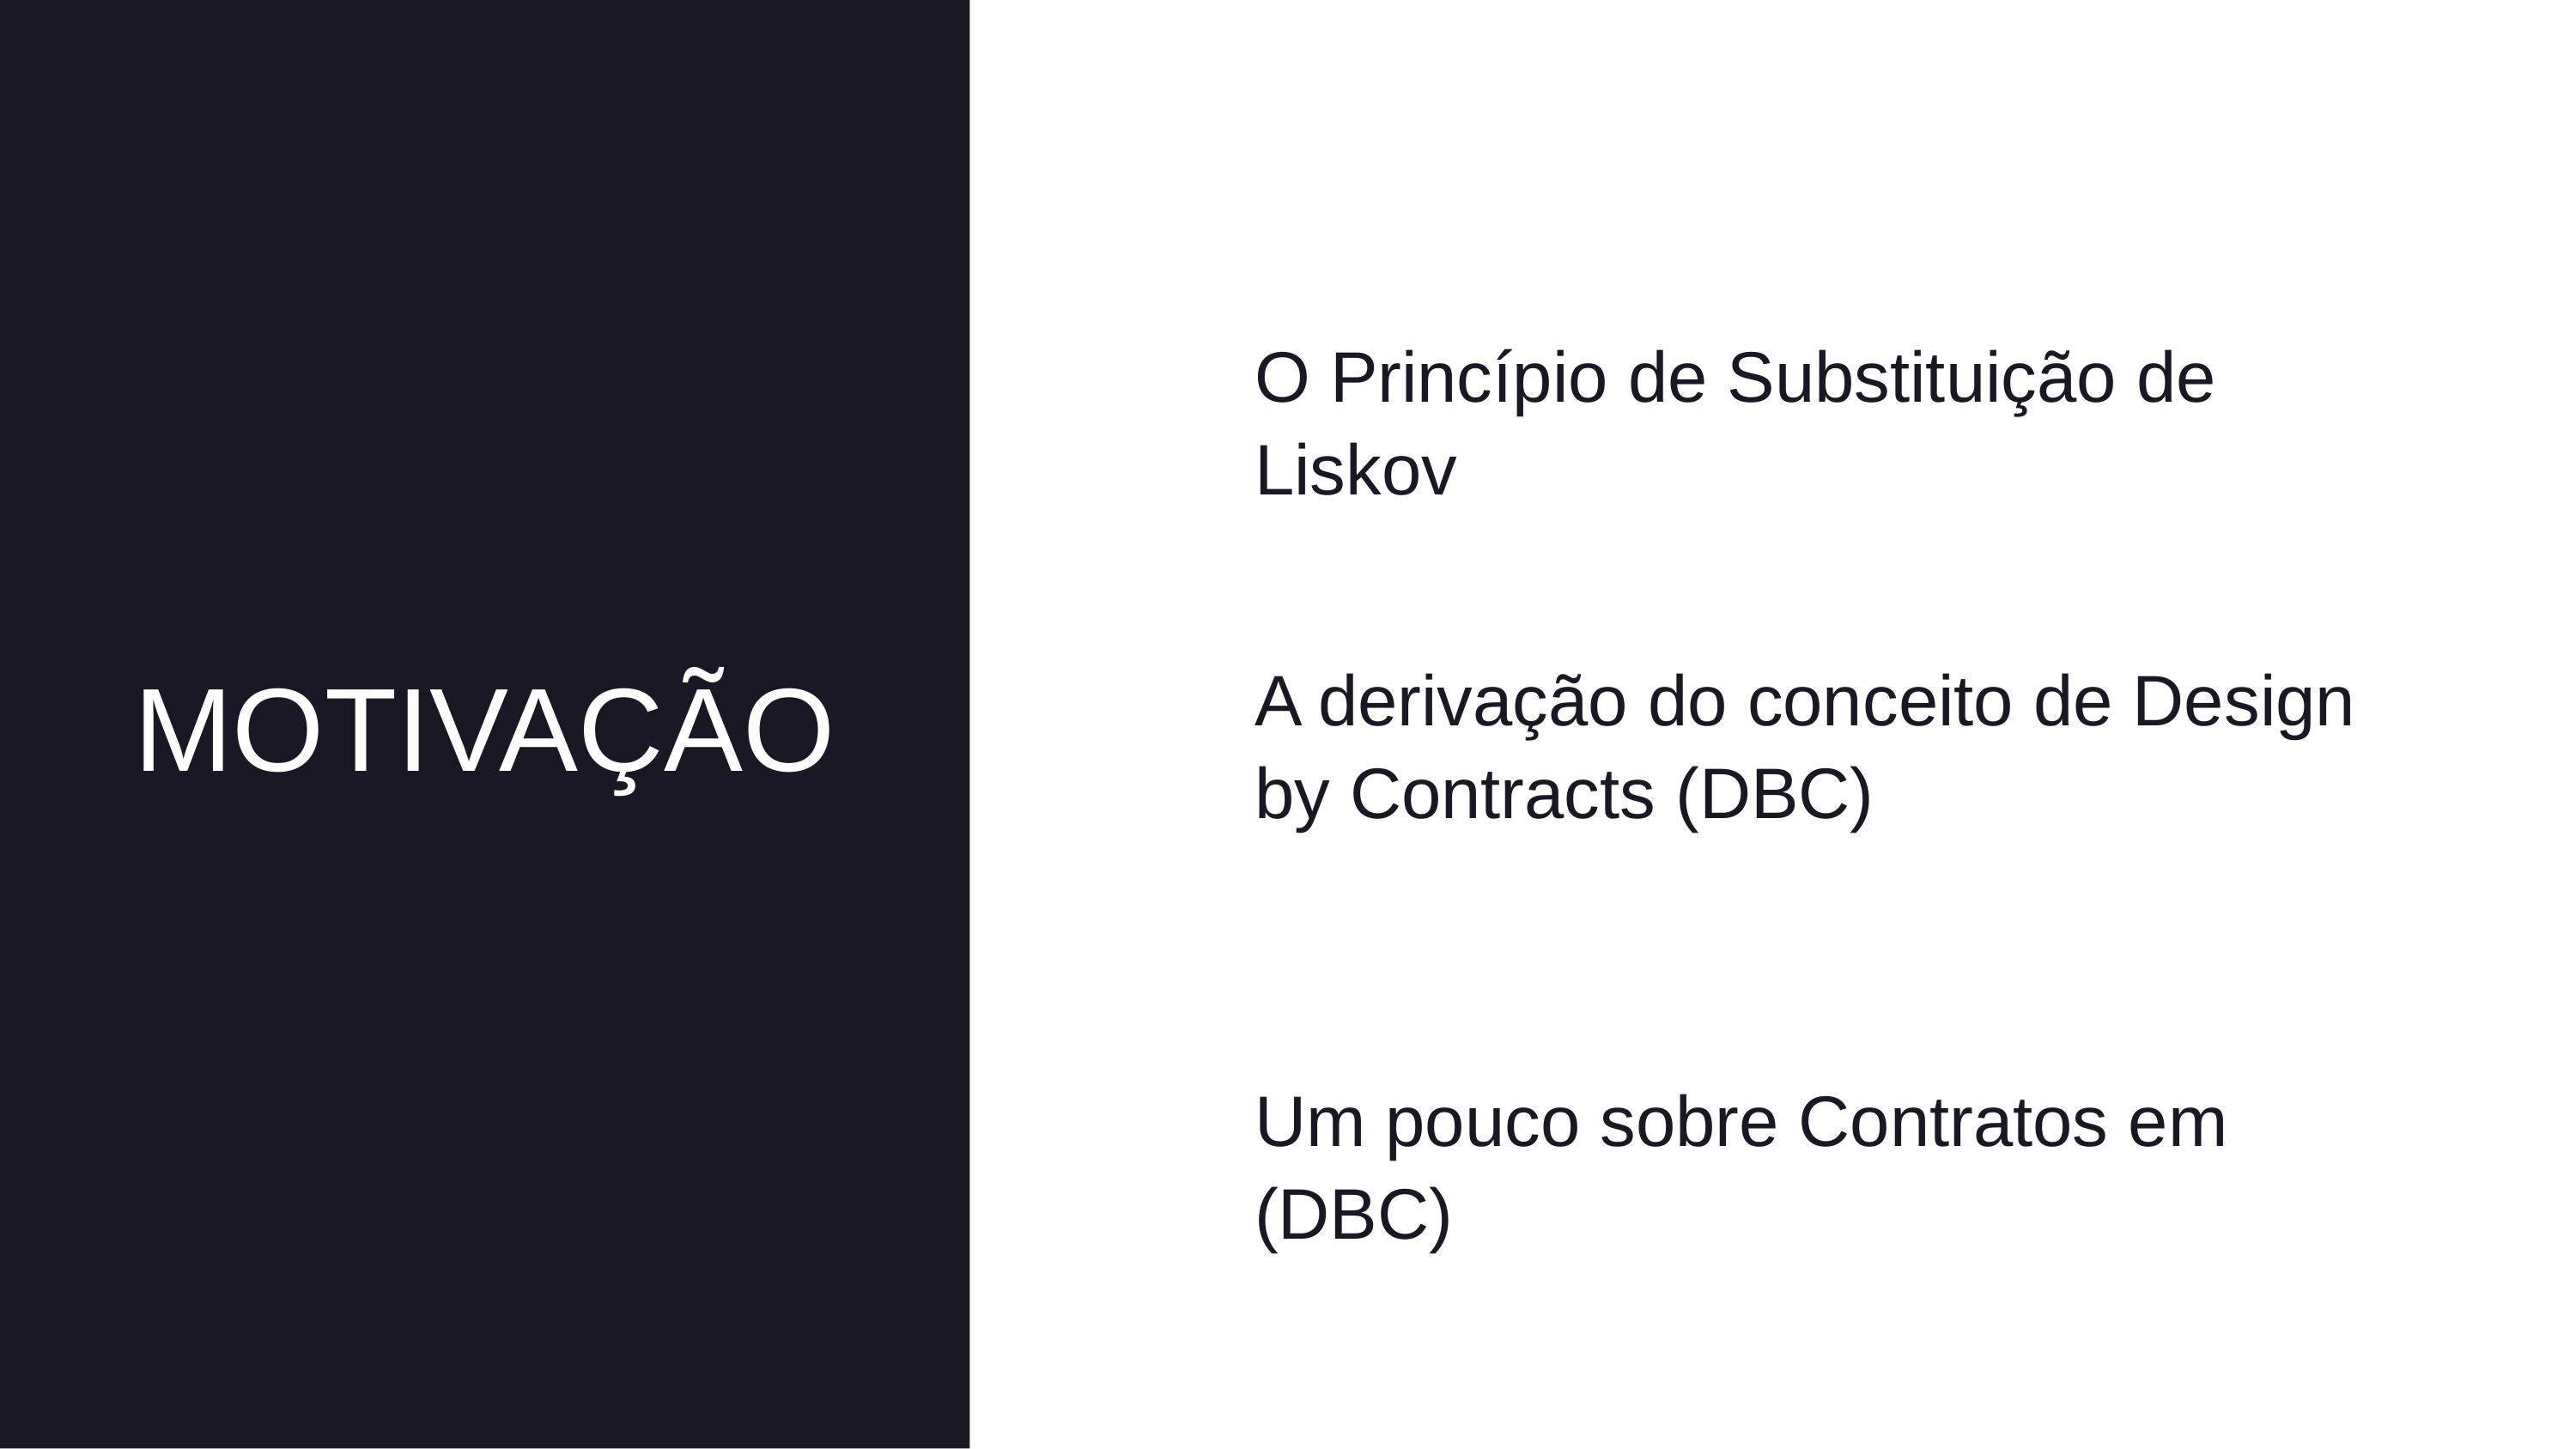

O Princípio de Substituição de Liskov
A derivação do conceito de Design by Contracts (DBC)
MOTIVAÇÃO
Um pouco sobre Contratos em (DBC)